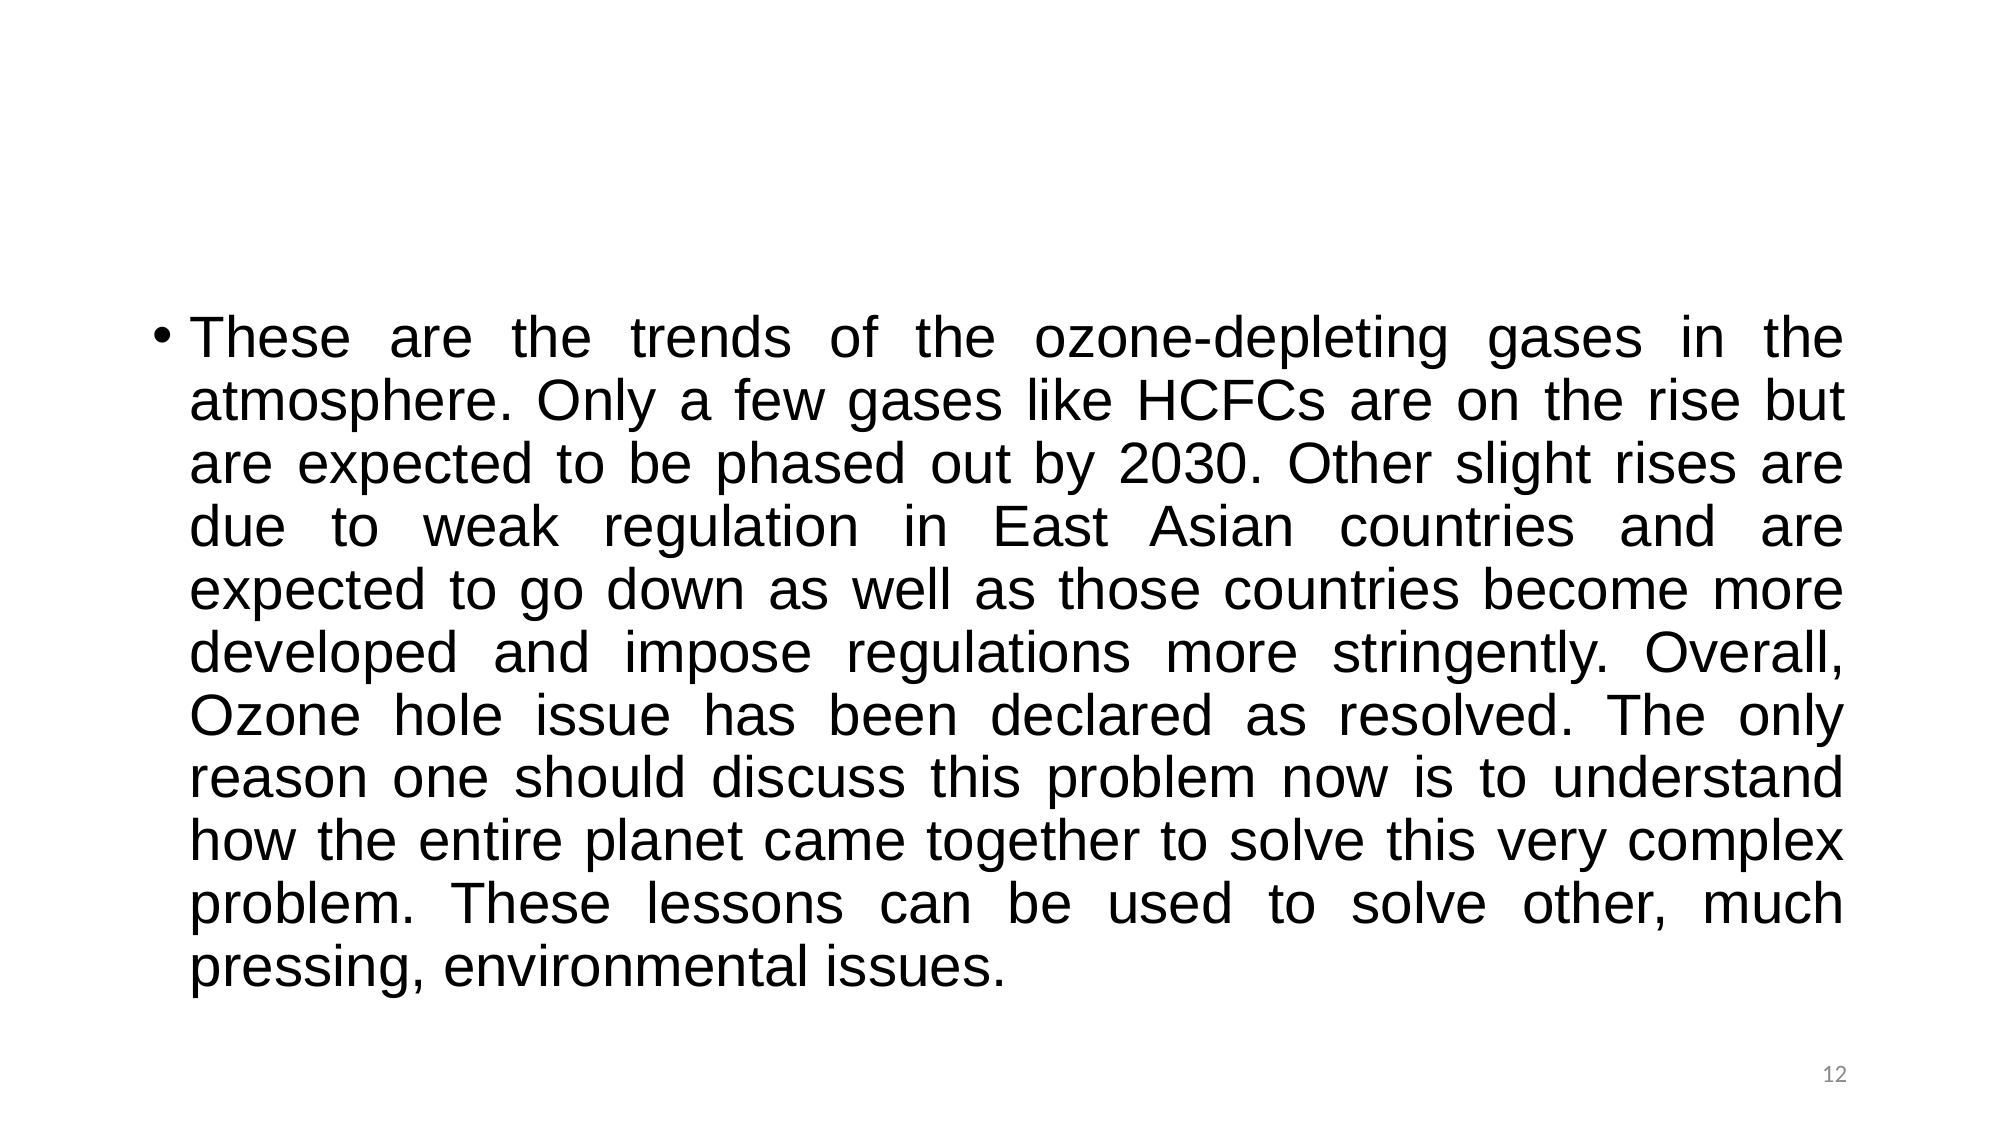

#
These are the trends of the ozone-depleting gases in the atmosphere. Only a few gases like HCFCs are on the rise but are expected to be phased out by 2030. Other slight rises are due to weak regulation in East Asian countries and are expected to go down as well as those countries become more developed and impose regulations more stringently. Overall, Ozone hole issue has been declared as resolved. The only reason one should discuss this problem now is to understand how the entire planet came together to solve this very complex problem. These lessons can be used to solve other, much pressing, environmental issues.

12